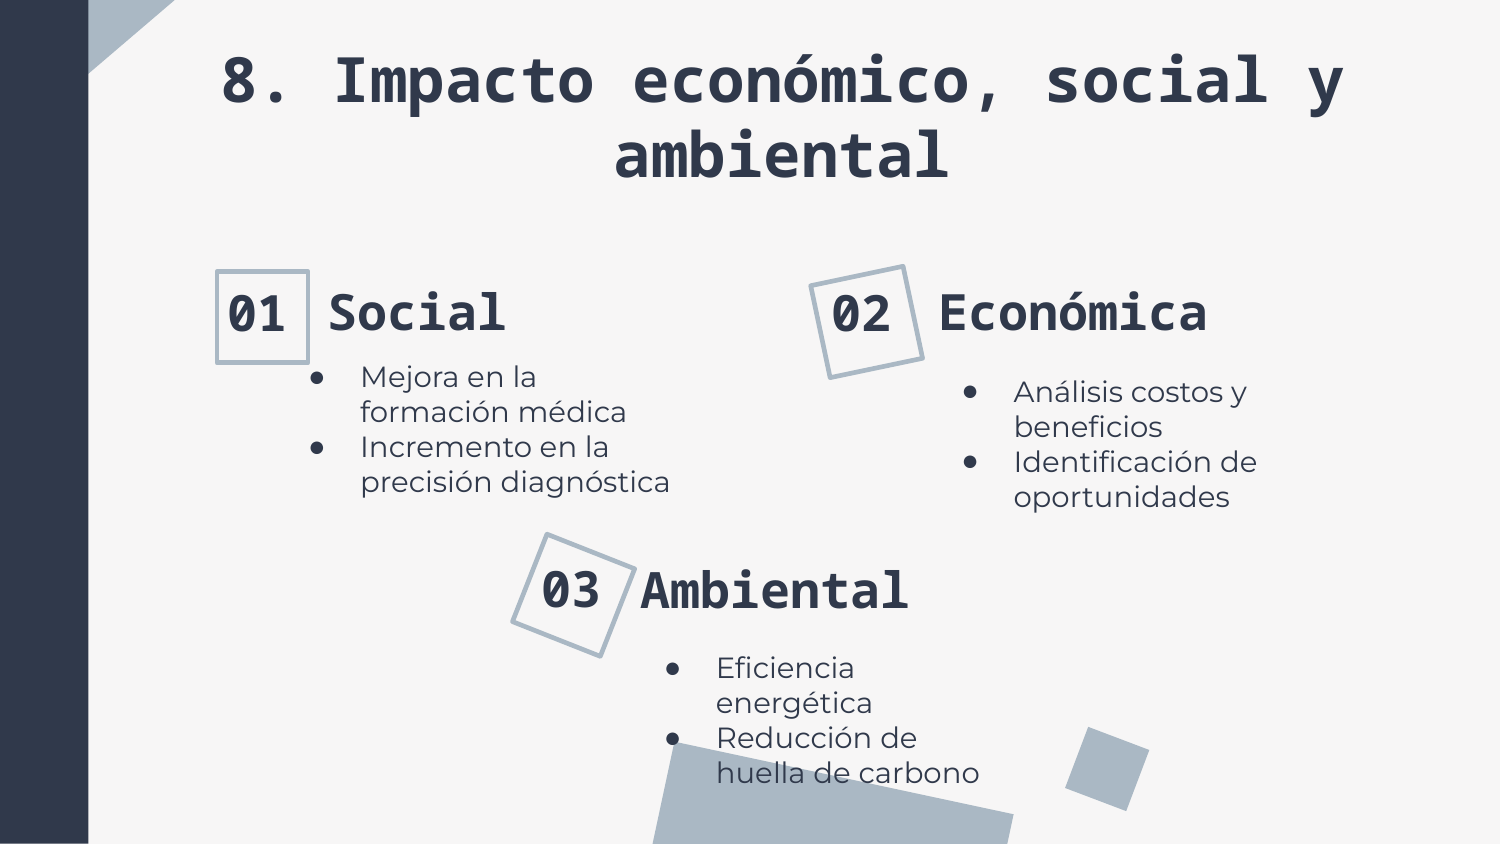

# 8. Impacto económico, social y ambiental

Social
Económica

01
02
Mejora en la formación médica
Incremento en la precisión diagnóstica
Análisis costos y beneficios
Identificación de oportunidades

Ambiental
03
Eficiencia energética
Reducción de huella de carbono